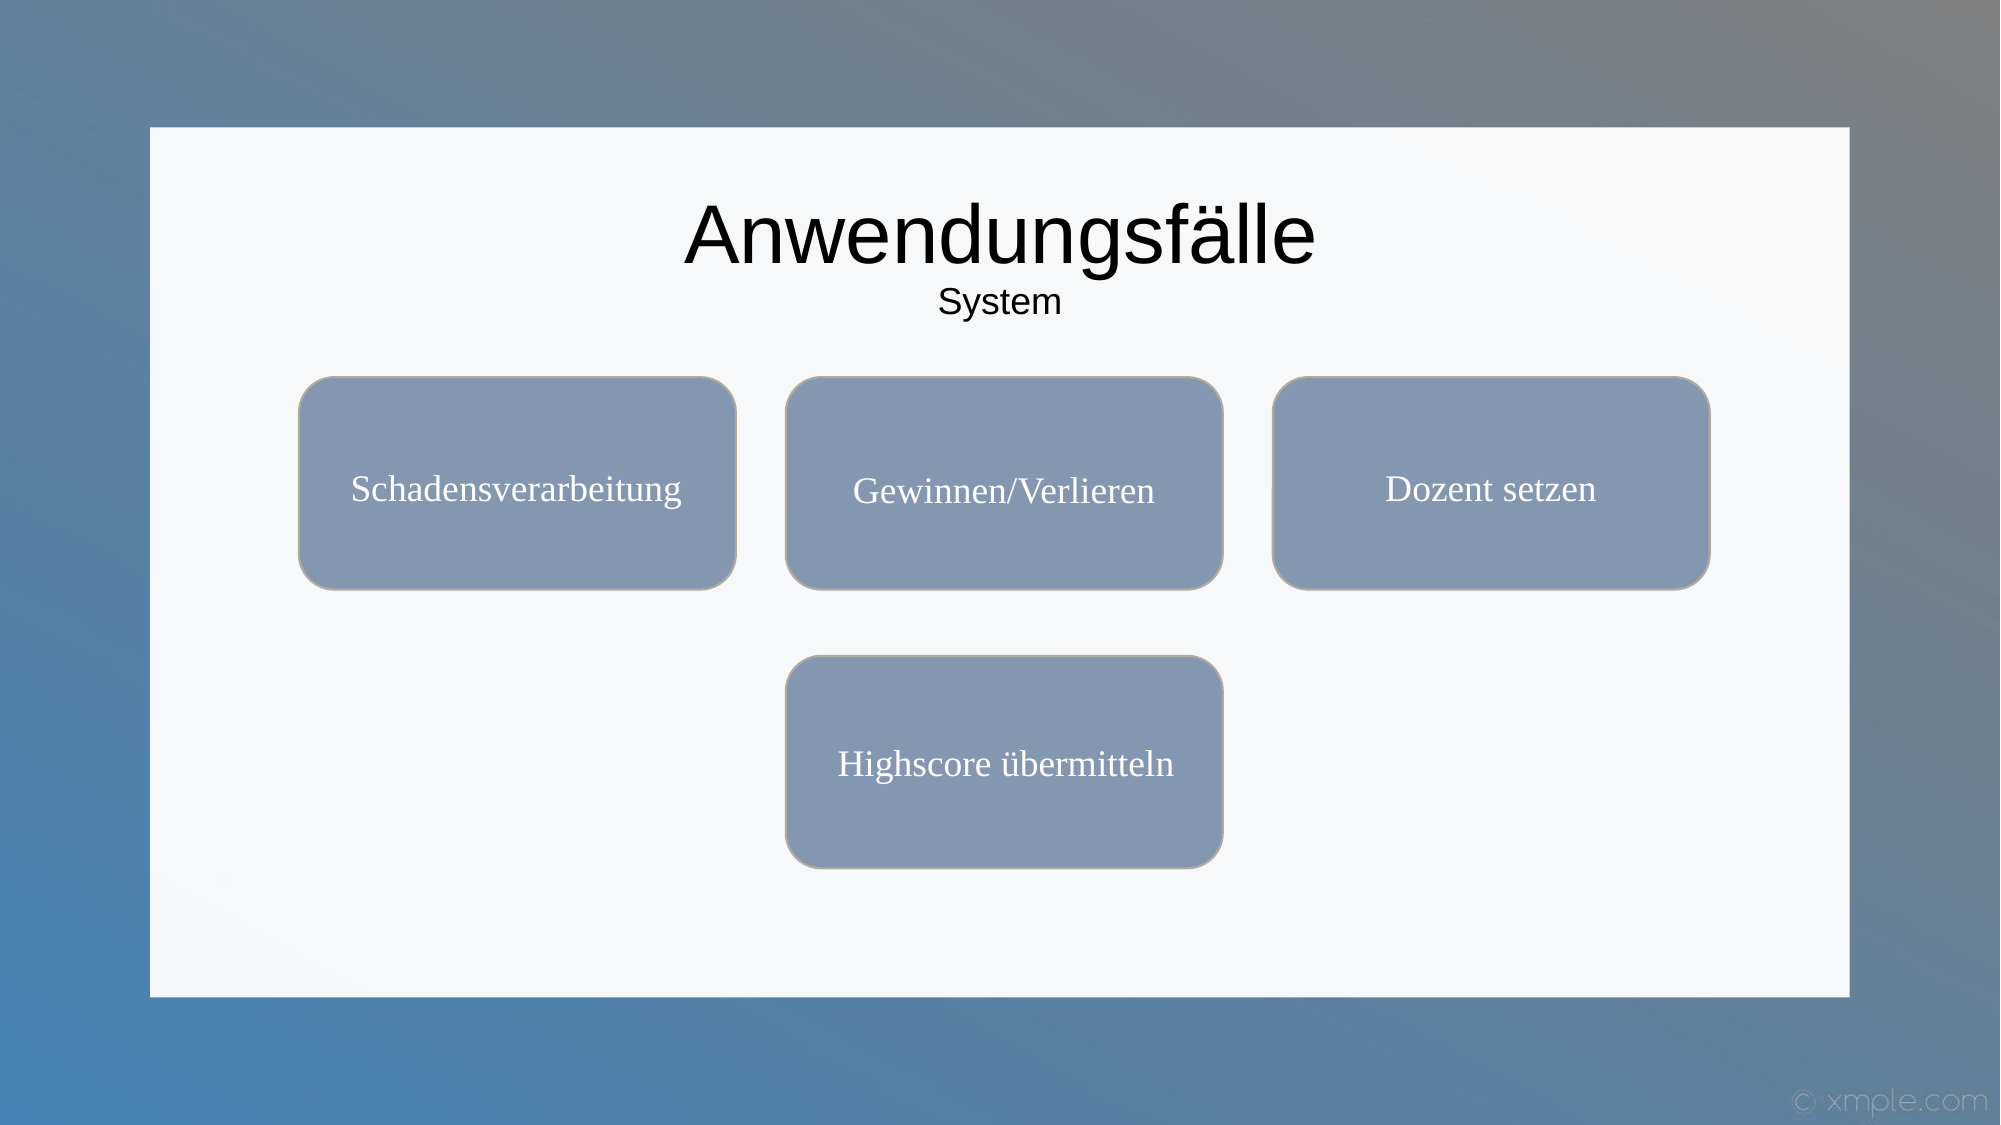

Anwendungsfälle
System

Schadensverarbeitung

Gewinnen/Verlieren
Dozent setzen

Highscore übermitteln